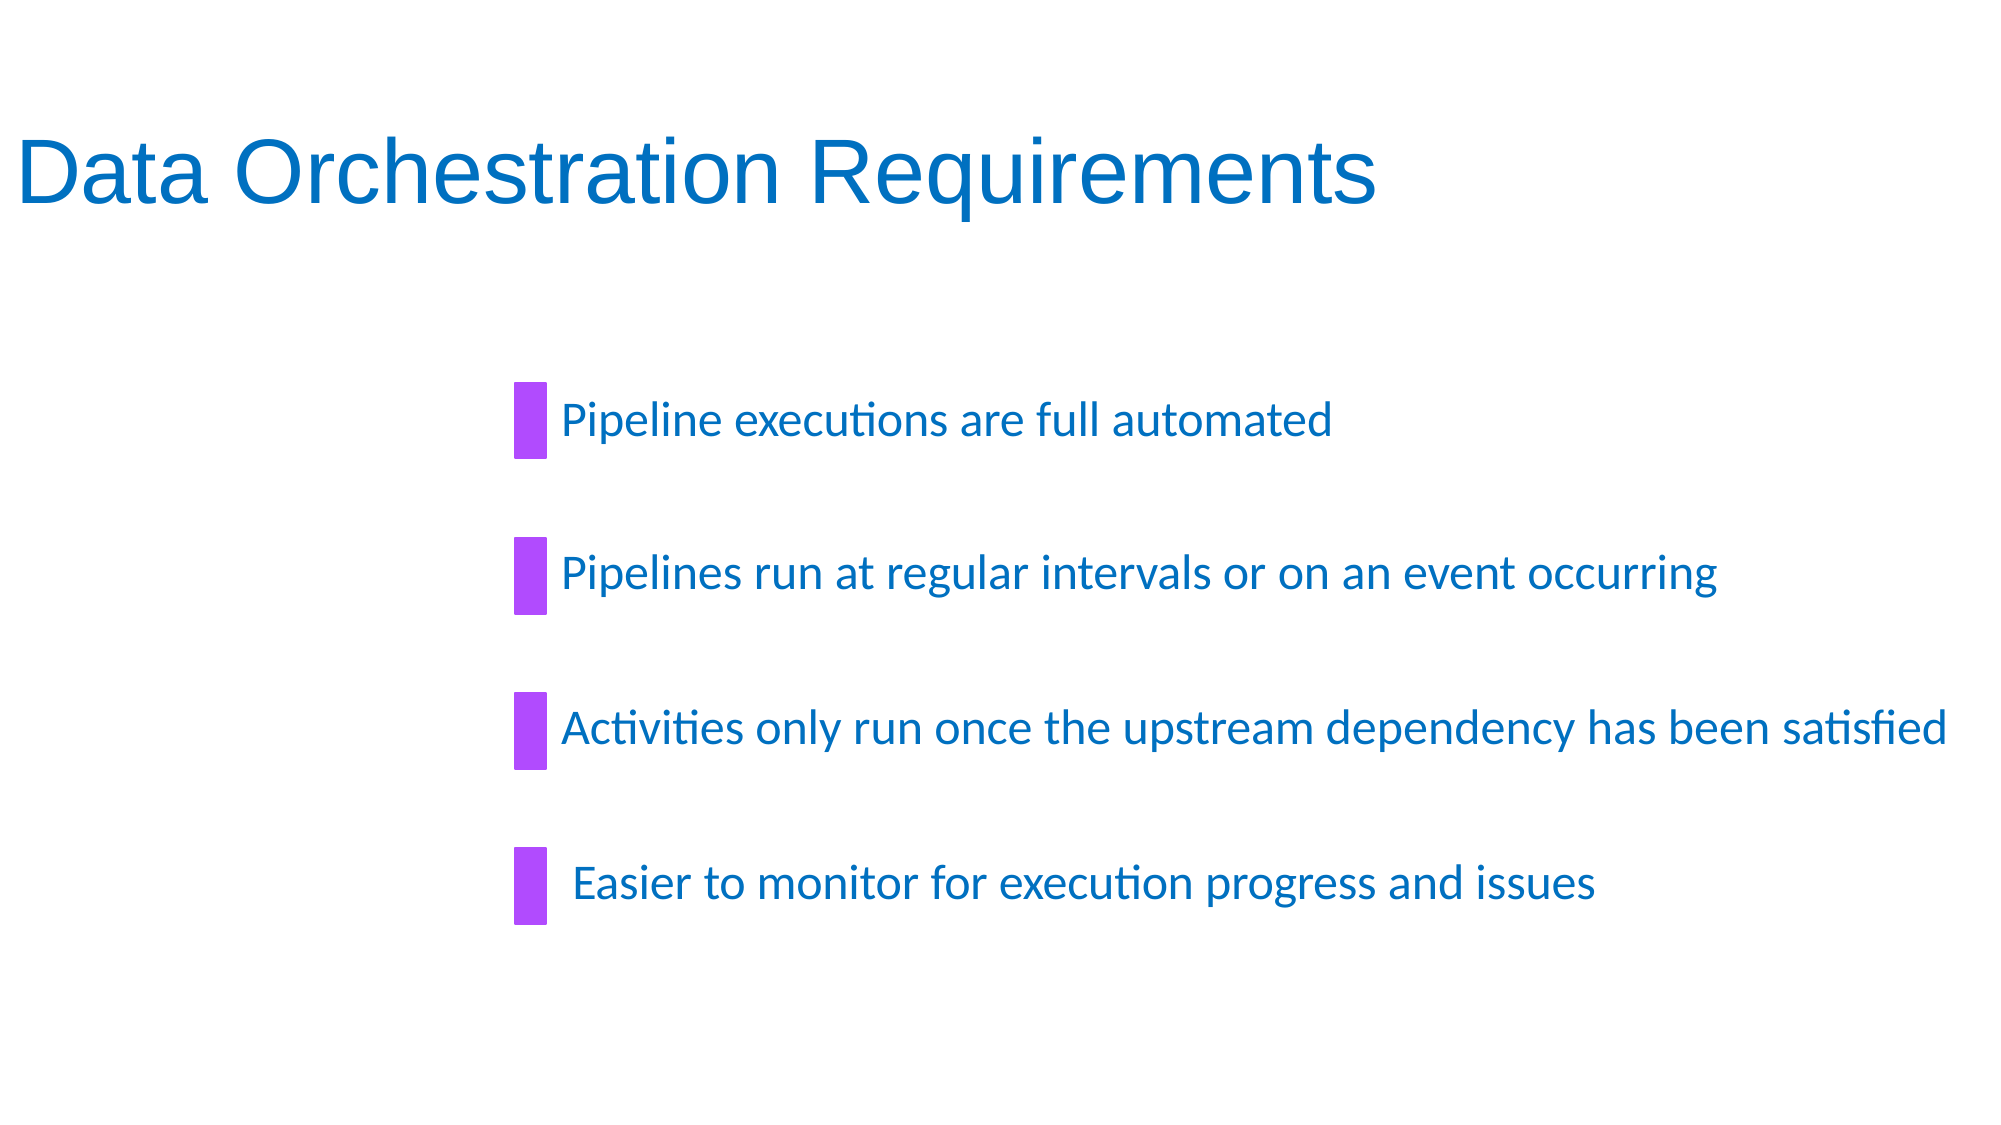

# Data Orchestration Requirements

Pipeline executions are full automated

Pipelines run at regular intervals or on an event occurring
Activities only run once the upstream dependency has been satisfied  Easier to monitor for execution progress and issues